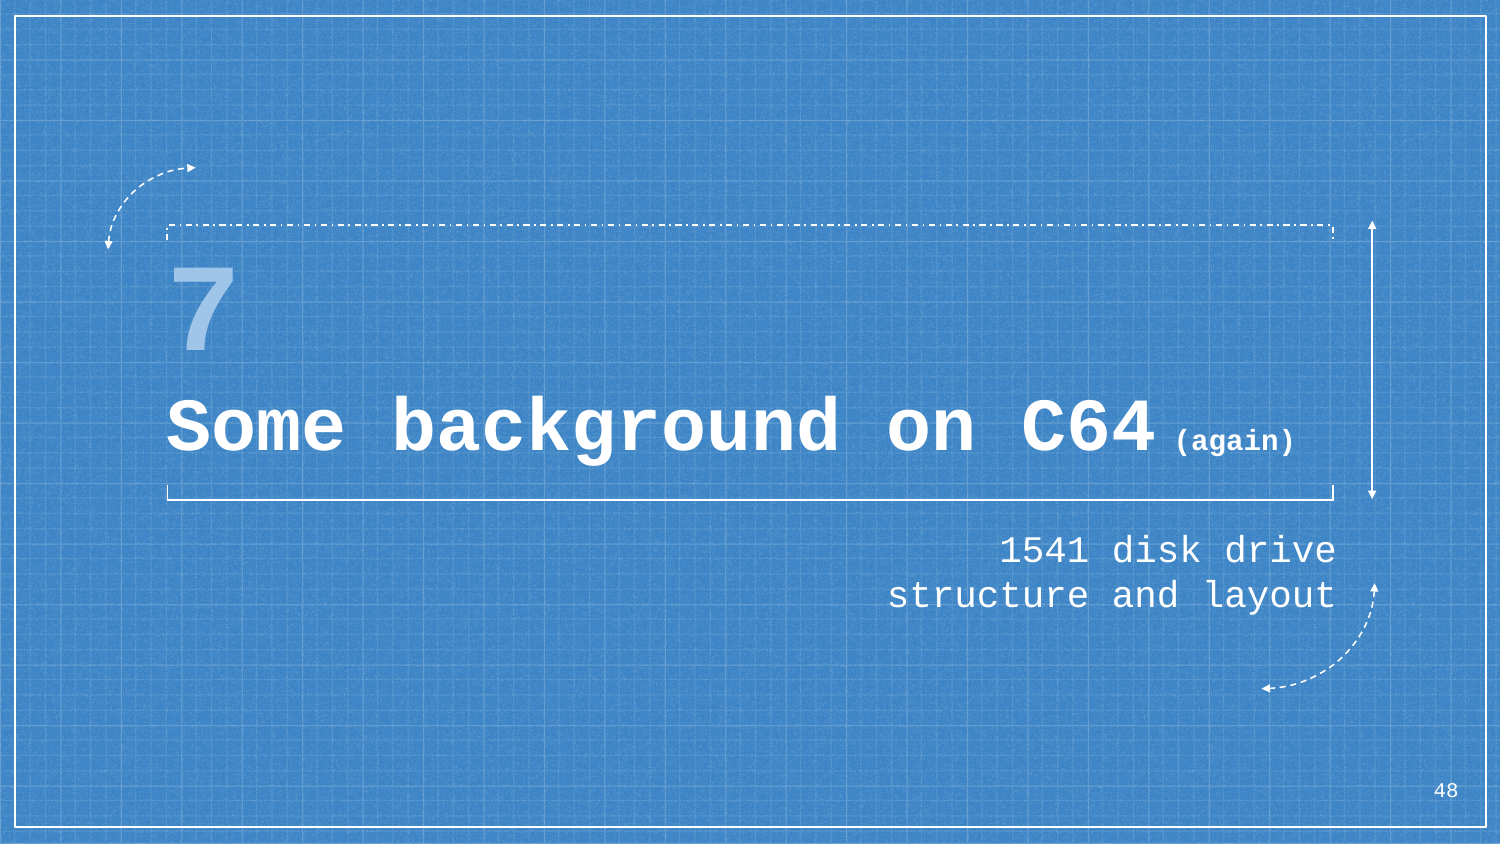

# 7
Some background on C64 (again)
1541 disk drive structure and layout
48